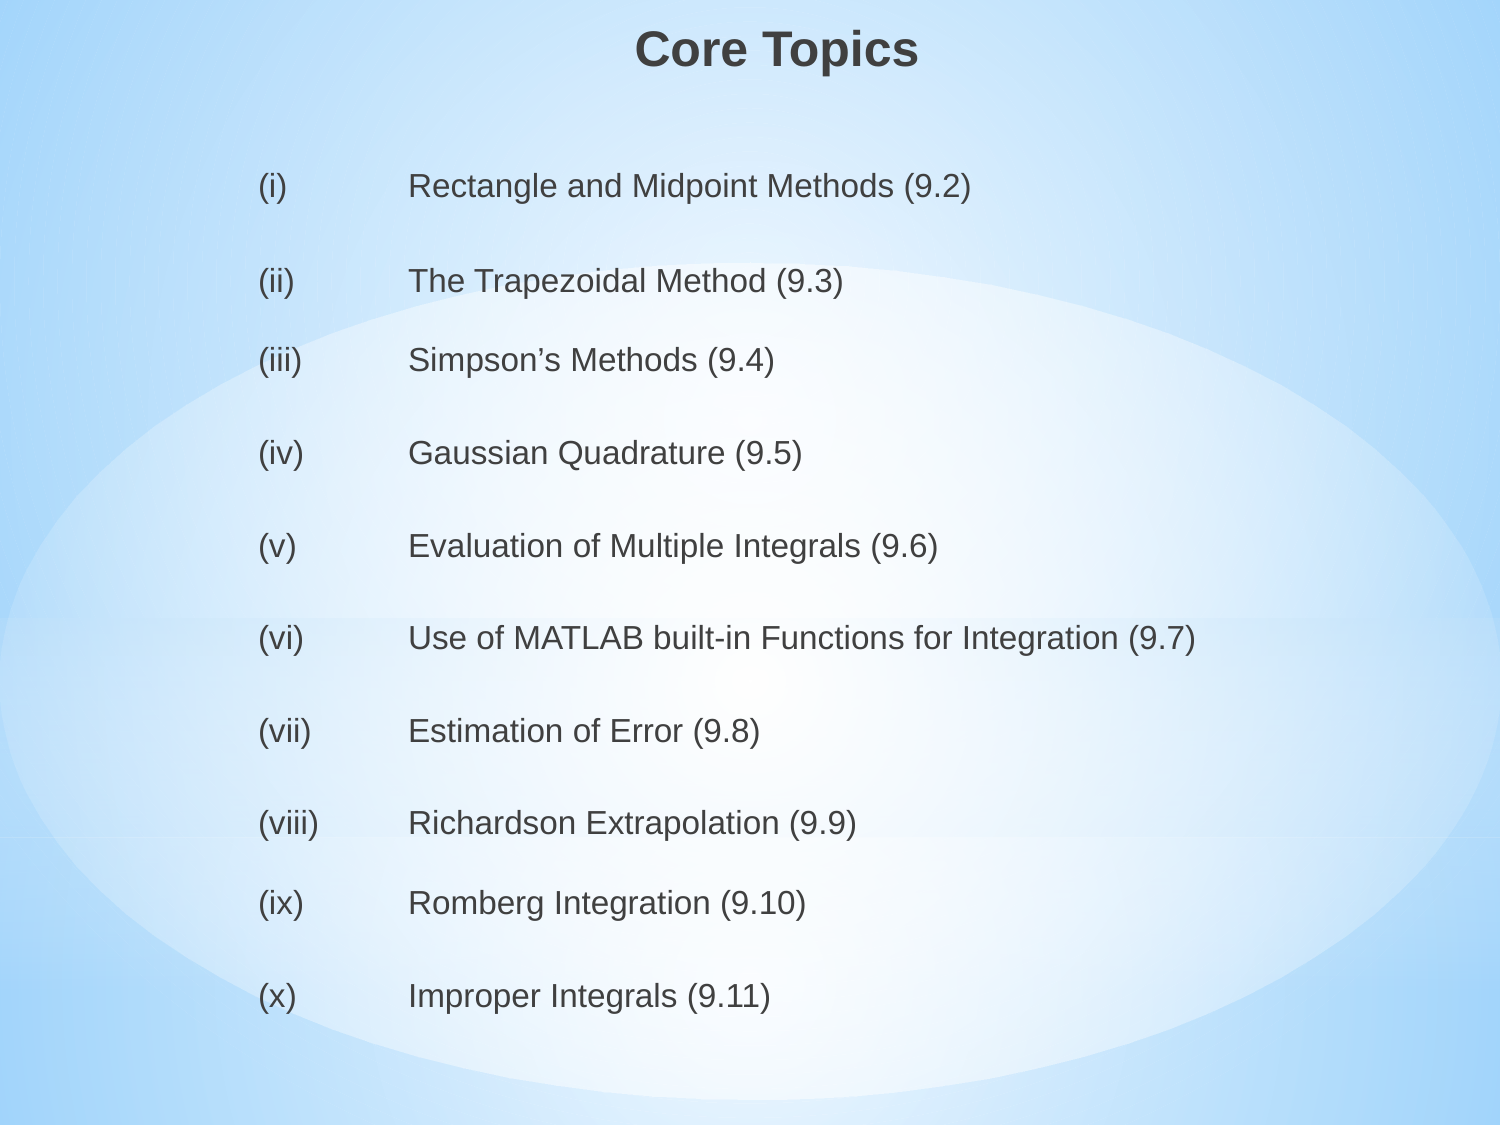

Core Topics

	(i) 	Rectangle and Midpoint Methods (9.2)
	(ii) 	The Trapezoidal Method (9.3)
	(iii) 	Simpson’s Methods (9.4)
	(iv) 	Gaussian Quadrature (9.5)
	(v) 	Evaluation of Multiple Integrals (9.6)
	(vi) 	Use of MATLAB built-in Functions for Integration (9.7)
	(vii) 	Estimation of Error (9.8)
	(viii) 	Richardson Extrapolation (9.9)
	(ix) 	Romberg Integration (9.10)
	(x)  	Improper Integrals (9.11)